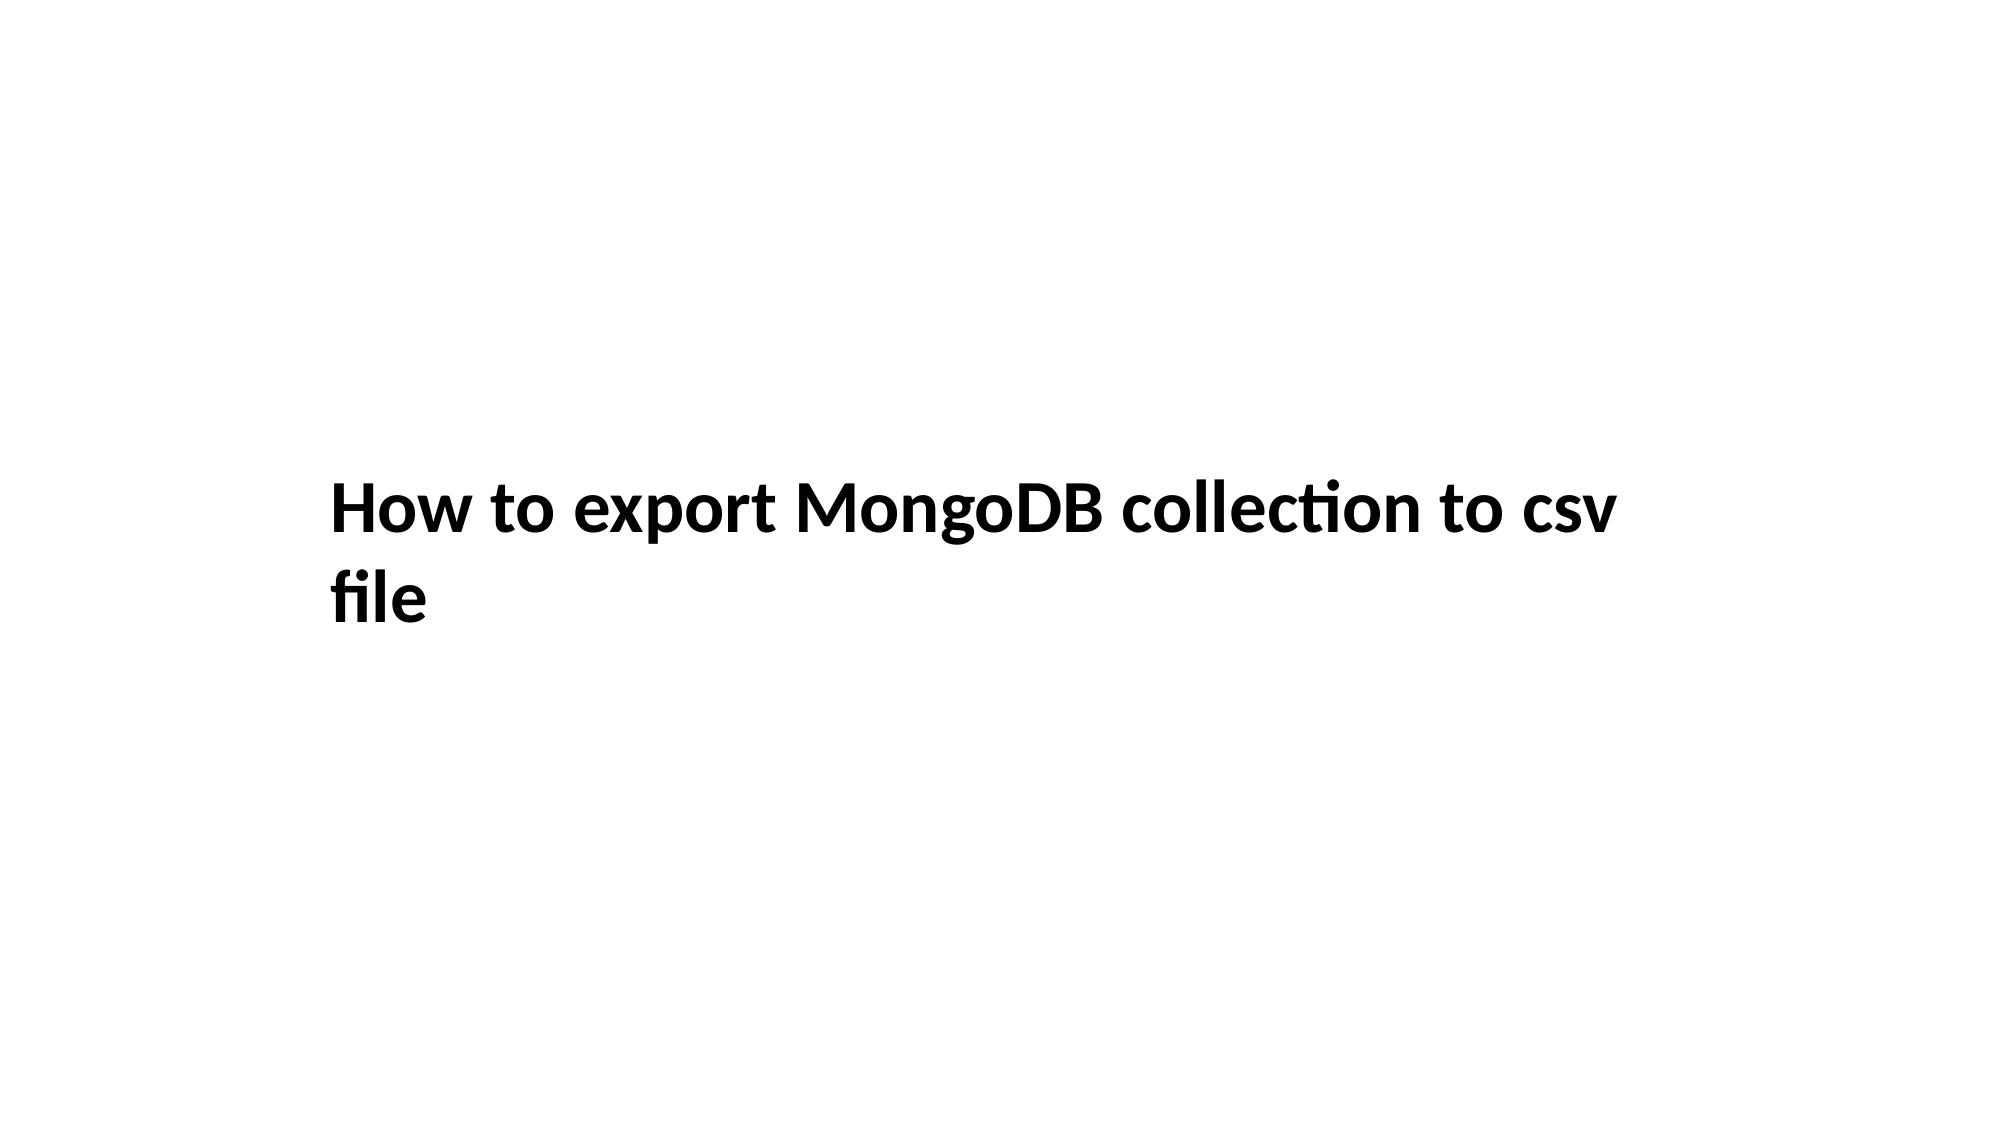

How to export MongoDB collection to csv file